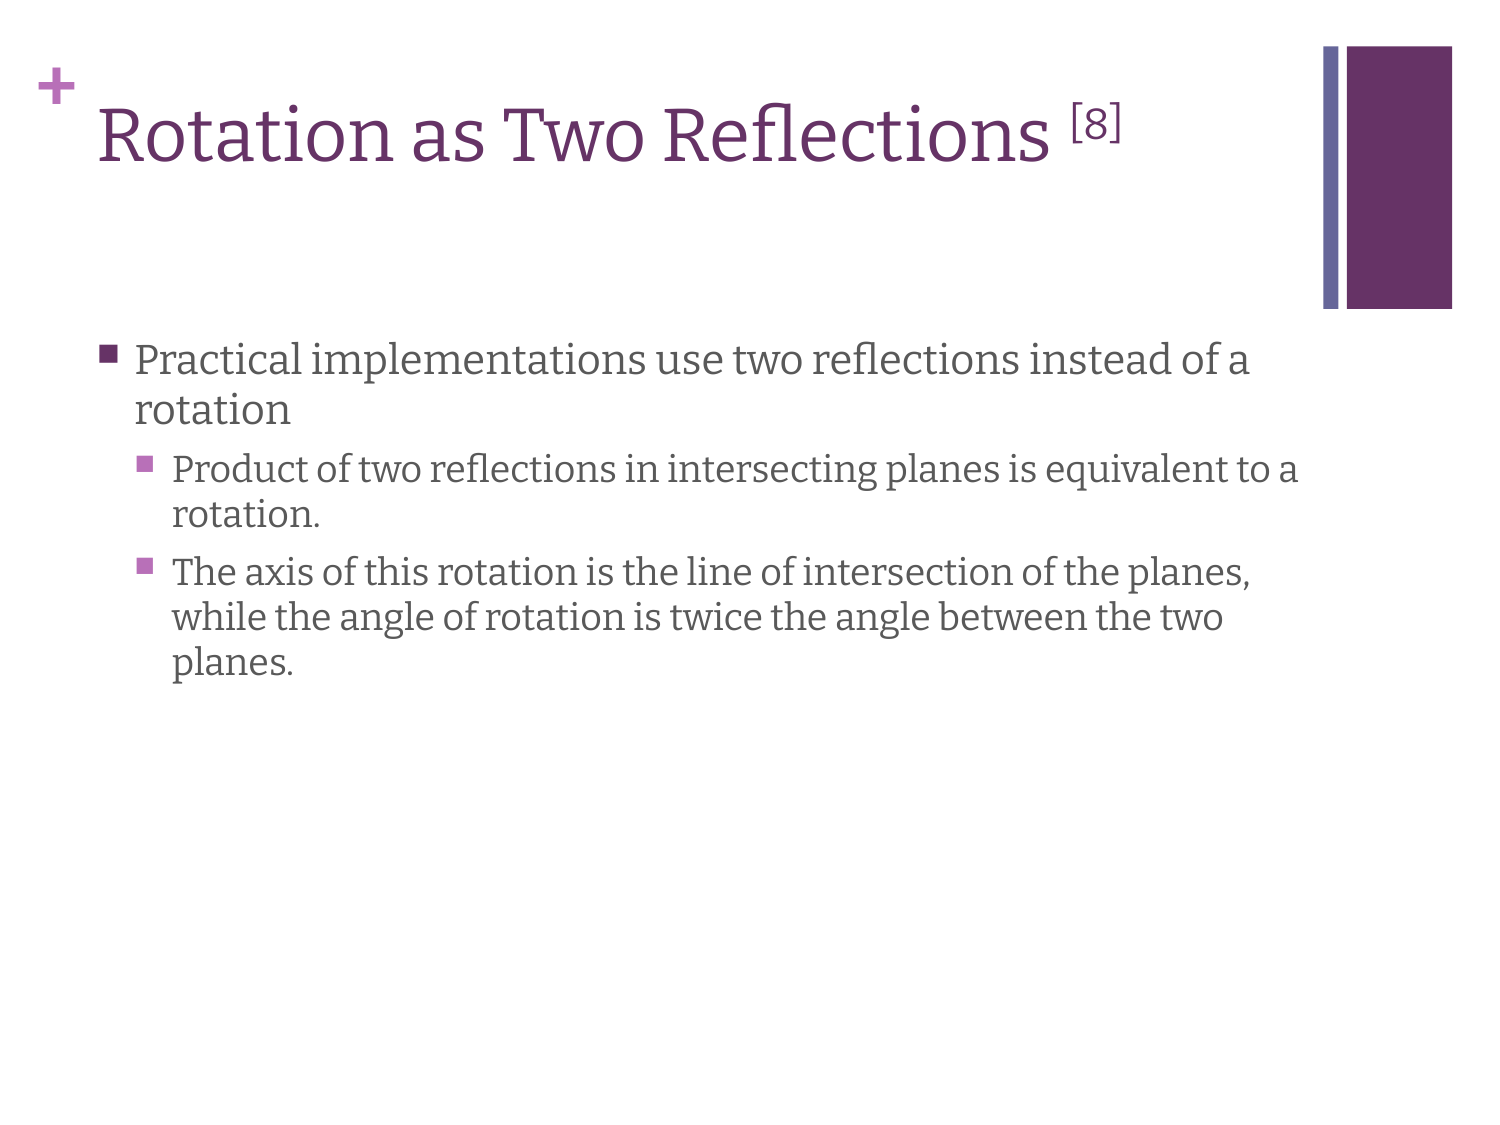

# Rotation as Two Reflections [8]
Practical implementations use two reflections instead of a rotation
Product of two reflections in intersecting planes is equivalent to a rotation.
The axis of this rotation is the line of intersection of the planes, while the angle of rotation is twice the angle between the two planes.